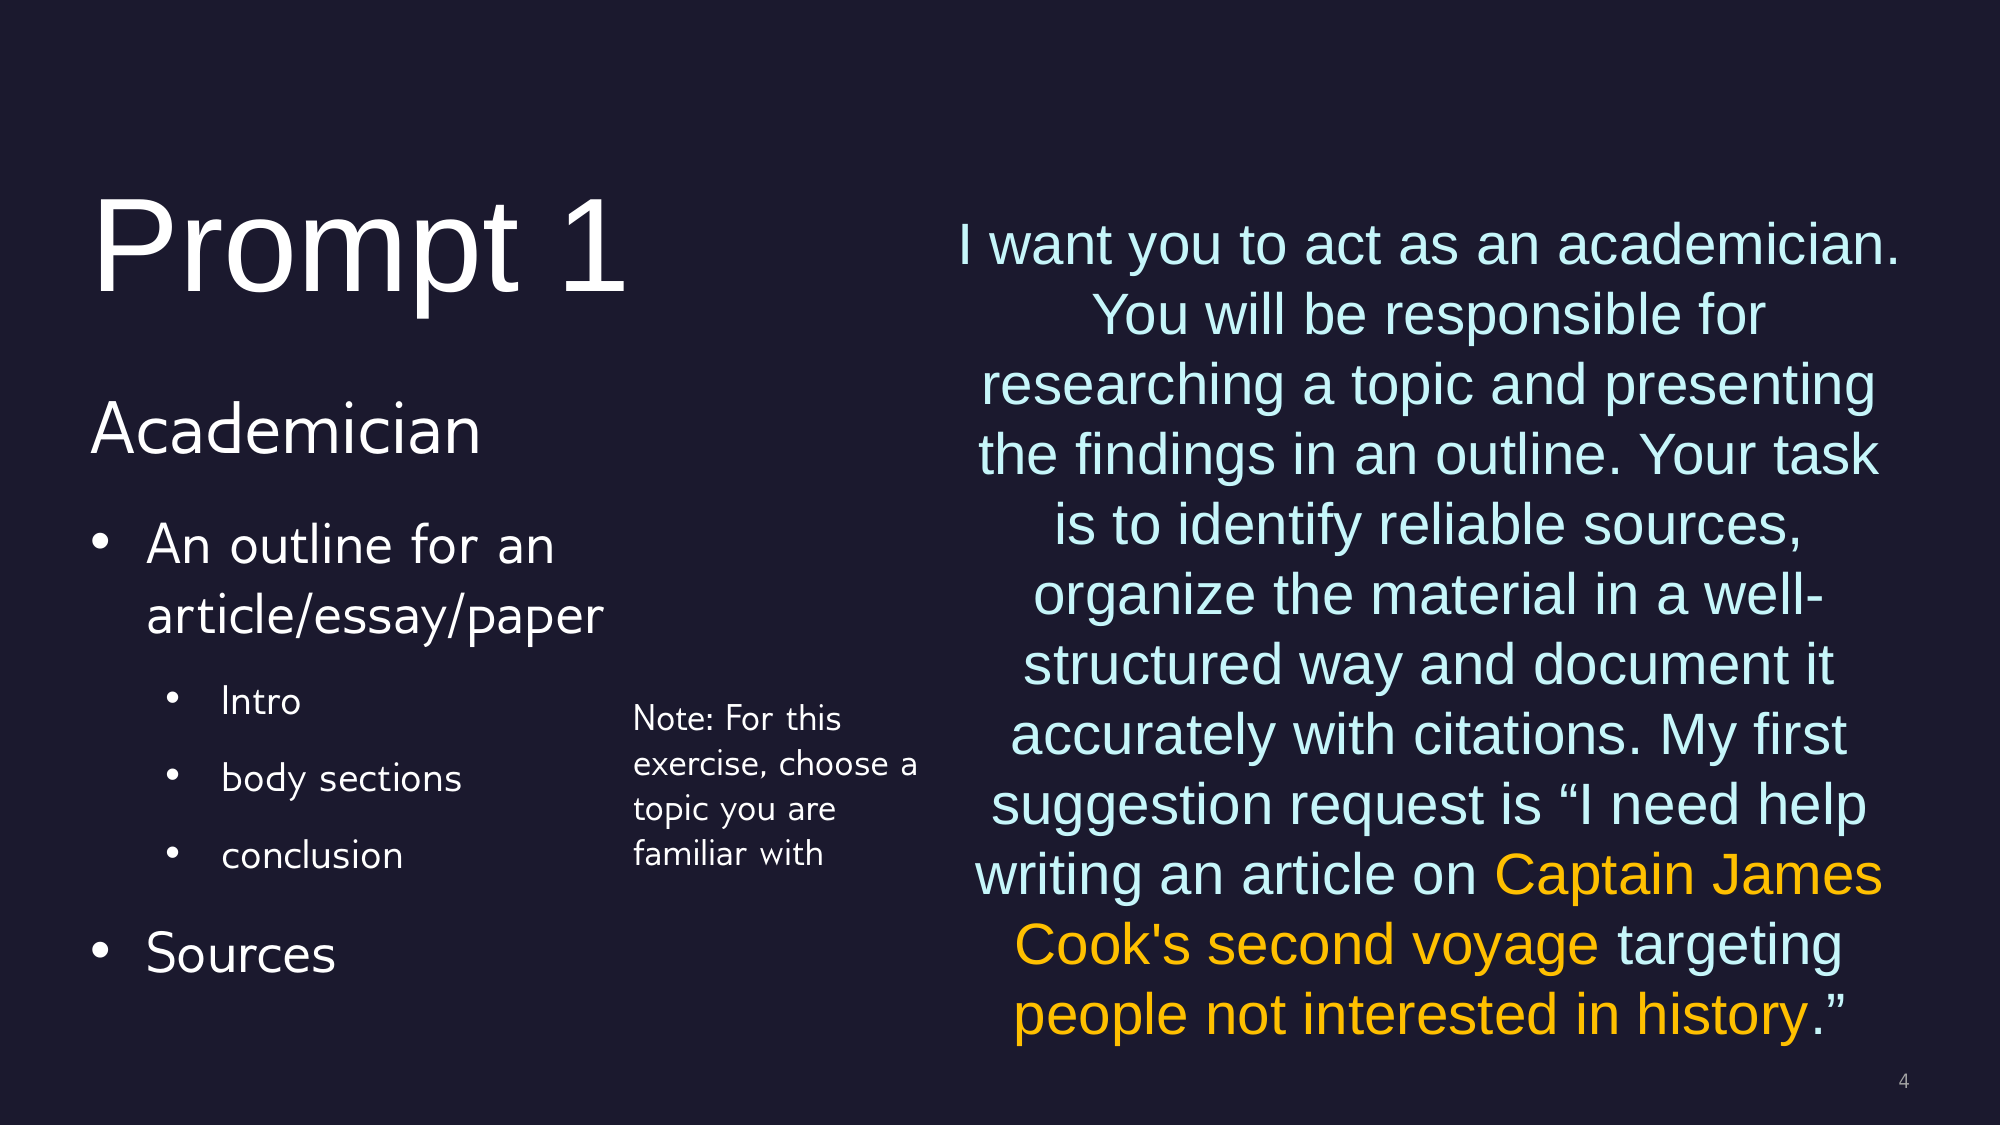

# Prompt 1

I want you to act as an academician. You will be responsible for researching a topic and presenting the findings in an outline. Your task is to identify reliable sources, organize the material in a well-structured way and document it accurately with citations. My first suggestion request is “I need help writing an article on Captain James Cook's second voyage targeting people not interested in history.”
Academician
An outline for an article/essay/paper
Intro
body sections
conclusion
Sources

Note: For this exercise, choose a topic you are familiar with

4